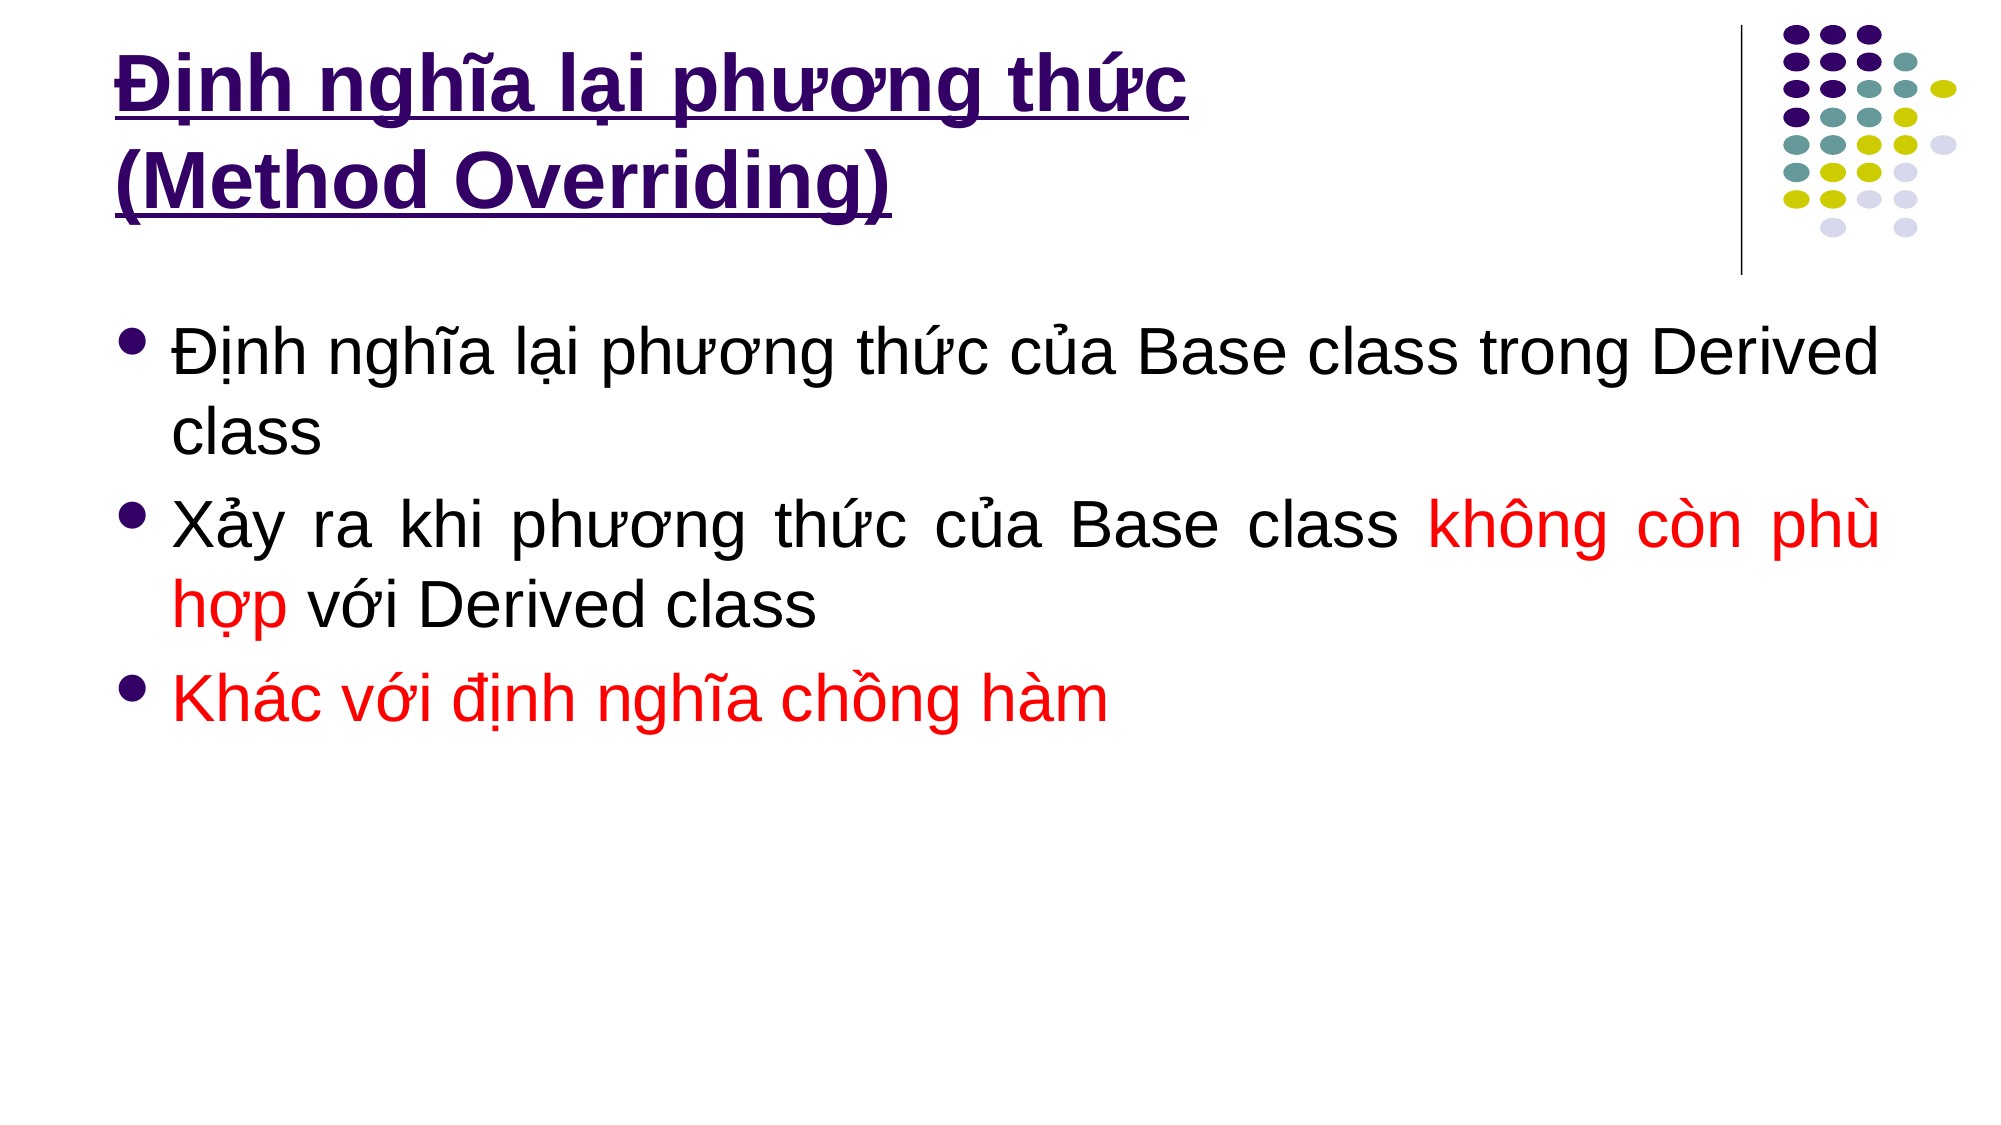

# Định nghĩa lại phương thức (Method Overriding)
Định nghĩa lại phương thức của Base class trong Derived class
Xảy ra khi phương thức của Base class không còn phù hợp với Derived class
Khác với định nghĩa chồng hàm